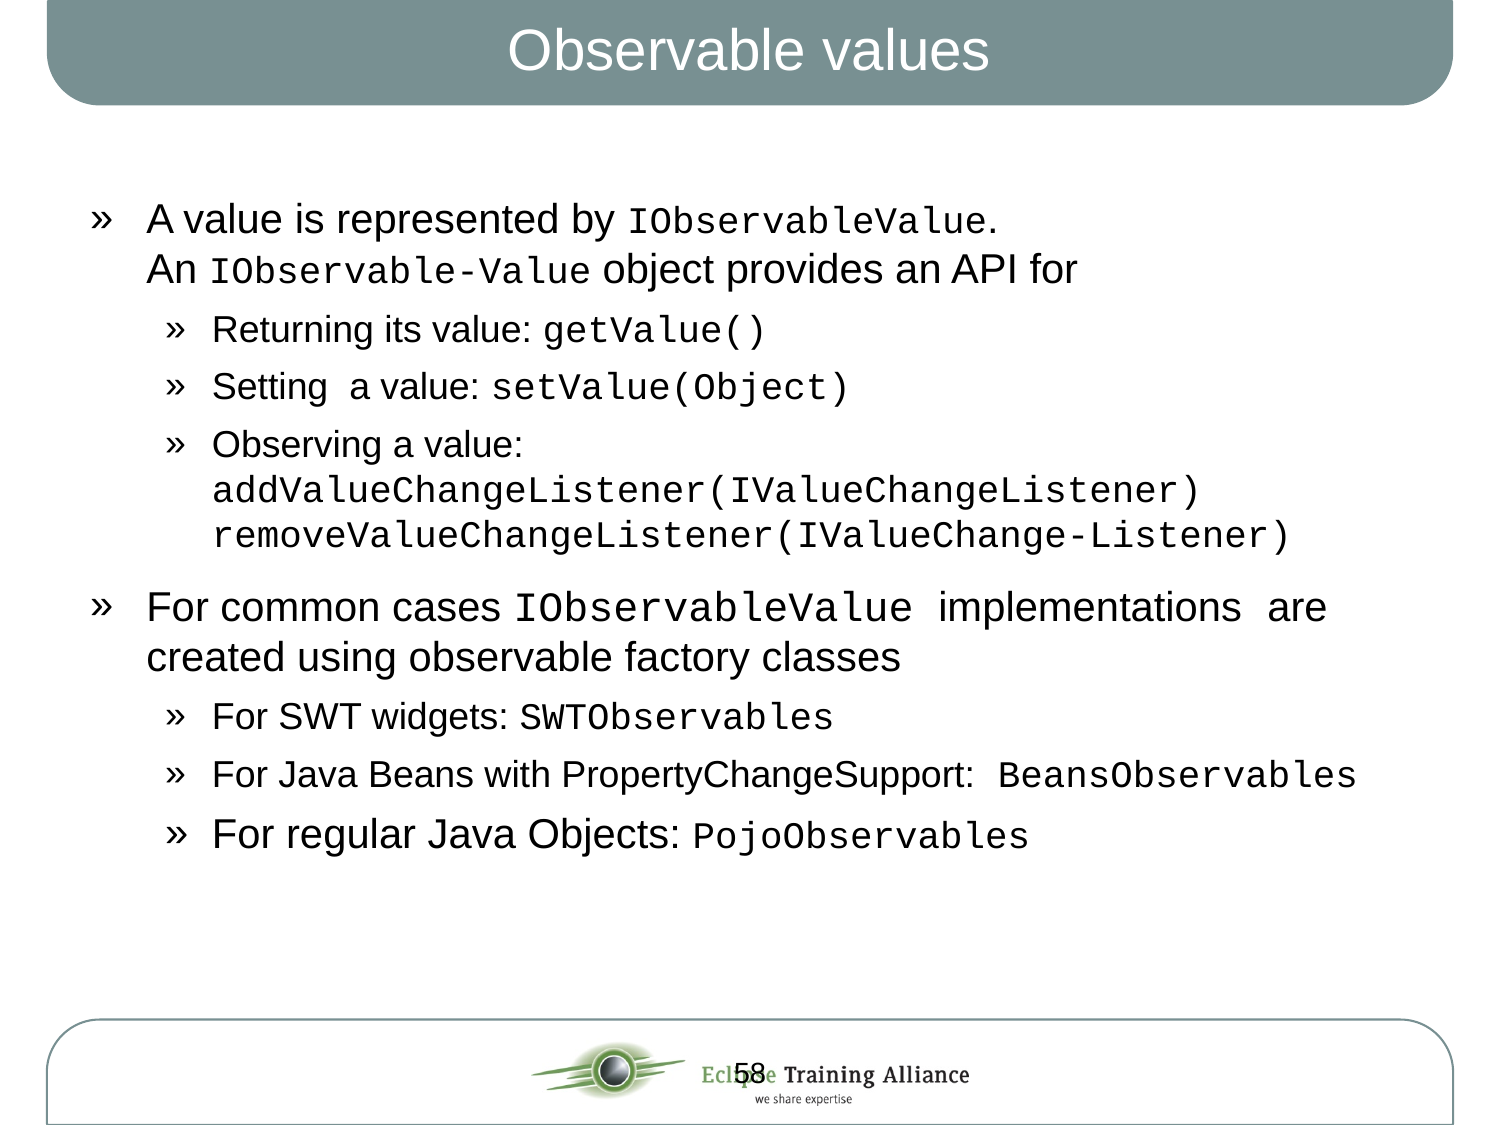

# Observable values
A value is represented by IObservableValue.
An IObservable-Value object provides an API for
Returning its value: getValue()
Setting  a value: setValue(Object)
Observing a value:
addValueChangeListener(IValueChangeListener) removeValueChangeListener(IValueChange-Listener)
For common cases IObservableValue implementations are created using observable factory classes
For SWT widgets: SWTObservables
For Java Beans with PropertyChangeSupport: BeansObservables
For regular Java Objects: PojoObservables

58